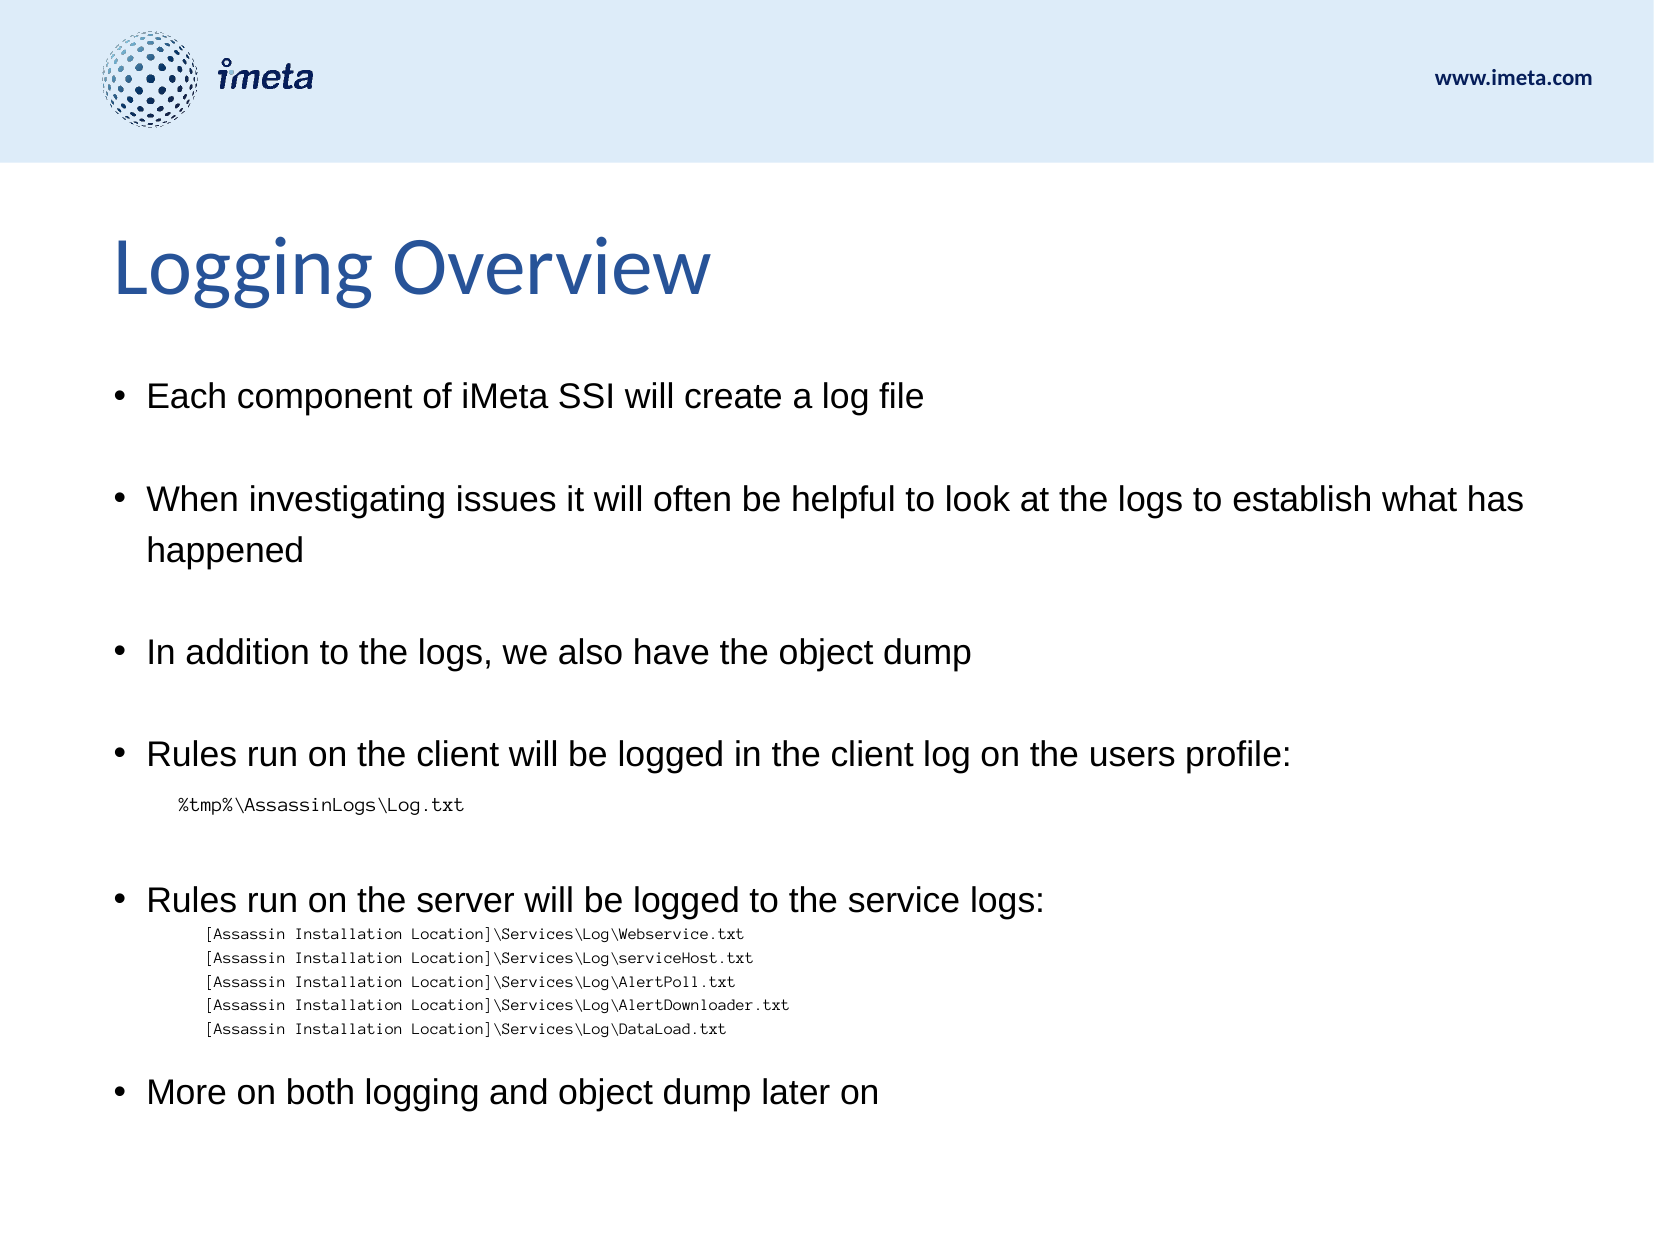

# Logging Overview
Each component of iMeta SSI will create a log file

When investigating issues it will often be helpful to look at the logs to establish what has happened

In addition to the logs, we also have the object dump

Rules run on the client will be logged in the client log on the users profile:
	%tmp%\AssassinLogs\Log.txt

Rules run on the server will be logged to the service logs:
	[Assassin Installation Location]\Services\Log\Webservice.txt
	[Assassin Installation Location]\Services\Log\serviceHost.txt
	[Assassin Installation Location]\Services\Log\AlertPoll.txt
	[Assassin Installation Location]\Services\Log\AlertDownloader.txt
	[Assassin Installation Location]\Services\Log\DataLoad.txt

More on both logging and object dump later on